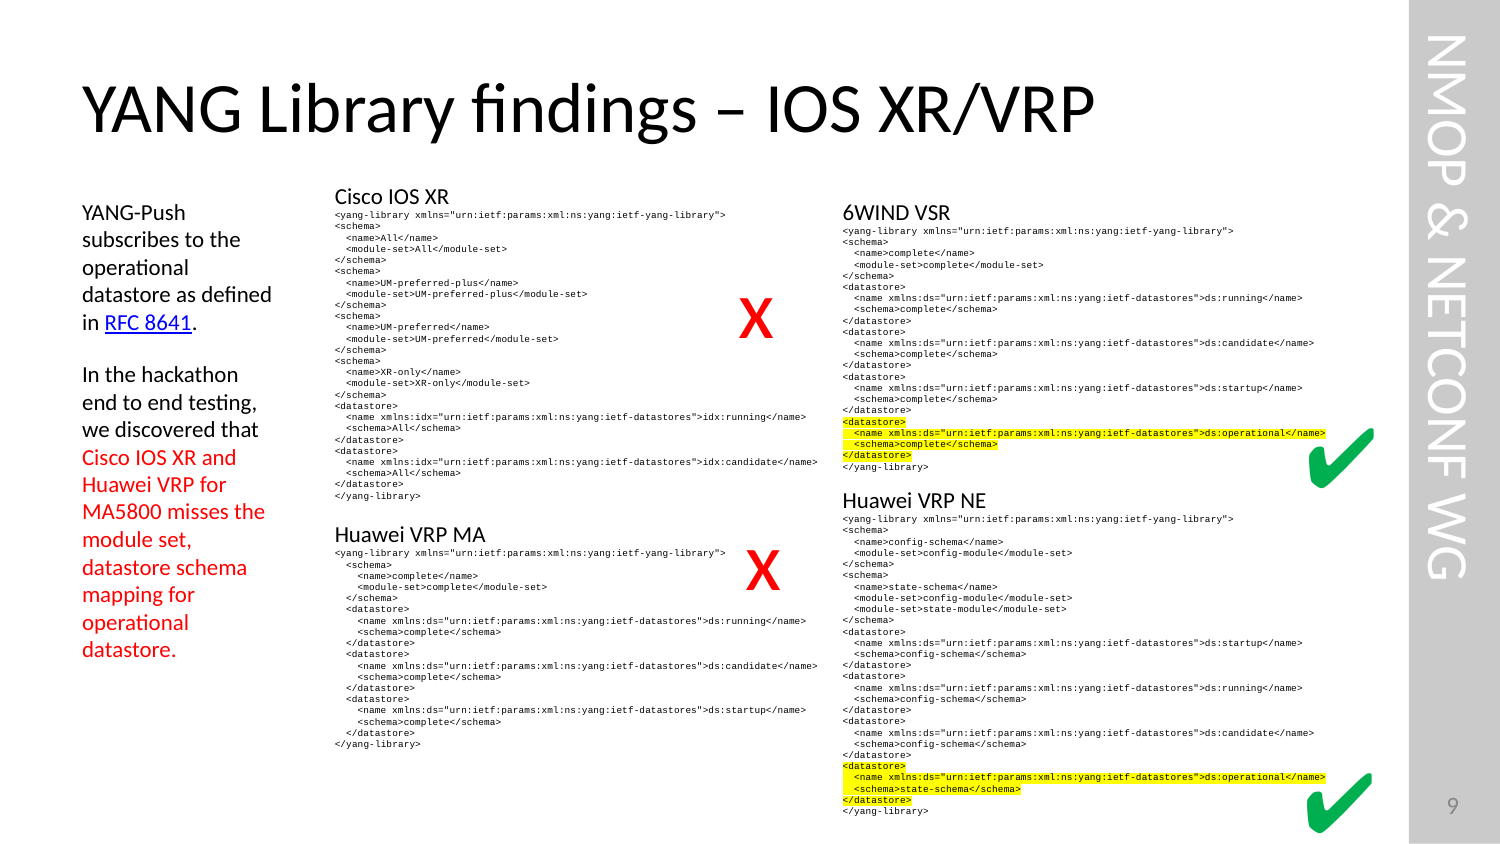

# YANG Library findings – IOS XR/VRP
Cisco IOS XR
<yang-library xmlns="urn:ietf:params:xml:ns:yang:ietf-yang-library">
<schema>
  <name>All</name>
  <module-set>All</module-set>
</schema>
<schema>
  <name>UM-preferred-plus</name>
  <module-set>UM-preferred-plus</module-set>
</schema>
<schema>
  <name>UM-preferred</name>
  <module-set>UM-preferred</module-set>
</schema>
<schema>
  <name>XR-only</name>
  <module-set>XR-only</module-set>
</schema>
<datastore>
  <name xmlns:idx="urn:ietf:params:xml:ns:yang:ietf-datastores">idx:running</name>
  <schema>All</schema>
</datastore>
<datastore>
  <name xmlns:idx="urn:ietf:params:xml:ns:yang:ietf-datastores">idx:candidate</name>
  <schema>All</schema>
</datastore>
</yang-library>
YANG-Push subscribes to the operational datastore as defined in RFC 8641.
In the hackathon end to end testing, we discovered that Cisco IOS XR and Huawei VRP for MA5800 misses the module set, datastore schema mapping for operational datastore.
6WIND VSR
<yang-library xmlns="urn:ietf:params:xml:ns:yang:ietf-yang-library">
<schema>
  <name>complete</name>
  <module-set>complete</module-set>
</schema>
<datastore>
  <name xmlns:ds="urn:ietf:params:xml:ns:yang:ietf-datastores">ds:running</name>
  <schema>complete</schema>
</datastore>
<datastore>
  <name xmlns:ds="urn:ietf:params:xml:ns:yang:ietf-datastores">ds:candidate</name>
  <schema>complete</schema>
</datastore>
<datastore>
  <name xmlns:ds="urn:ietf:params:xml:ns:yang:ietf-datastores">ds:startup</name>
  <schema>complete</schema>
</datastore>
<datastore>
  <name xmlns:ds="urn:ietf:params:xml:ns:yang:ietf-datastores">ds:operational</name>
  <schema>complete</schema>
</datastore>
</yang-library>
x
NMOP & NETCONF WG
✔
Huawei VRP NE
<yang-library xmlns="urn:ietf:params:xml:ns:yang:ietf-yang-library">
<schema>
  <name>config-schema</name>
  <module-set>config-module</module-set>
</schema>
<schema>
  <name>state-schema</name>
  <module-set>config-module</module-set>
  <module-set>state-module</module-set>
</schema>
<datastore>
  <name xmlns:ds="urn:ietf:params:xml:ns:yang:ietf-datastores">ds:startup</name>
  <schema>config-schema</schema>
</datastore>
<datastore>
  <name xmlns:ds="urn:ietf:params:xml:ns:yang:ietf-datastores">ds:running</name>
  <schema>config-schema</schema>
</datastore>
<datastore>
  <name xmlns:ds="urn:ietf:params:xml:ns:yang:ietf-datastores">ds:candidate</name>
  <schema>config-schema</schema>
</datastore>
<datastore>
  <name xmlns:ds="urn:ietf:params:xml:ns:yang:ietf-datastores">ds:operational</name>
  <schema>state-schema</schema>
</datastore>
</yang-library>
x
Huawei VRP MA
<yang-library xmlns="urn:ietf:params:xml:ns:yang:ietf-yang-library">
  <schema>
    <name>complete</name>
    <module-set>complete</module-set>
  </schema>
  <datastore>
    <name xmlns:ds="urn:ietf:params:xml:ns:yang:ietf-datastores">ds:running</name>
    <schema>complete</schema>
  </datastore>
  <datastore>
    <name xmlns:ds="urn:ietf:params:xml:ns:yang:ietf-datastores">ds:candidate</name>
    <schema>complete</schema>
  </datastore>
  <datastore>
    <name xmlns:ds="urn:ietf:params:xml:ns:yang:ietf-datastores">ds:startup</name>
    <schema>complete</schema>
  </datastore>
</yang-library>
✔
9